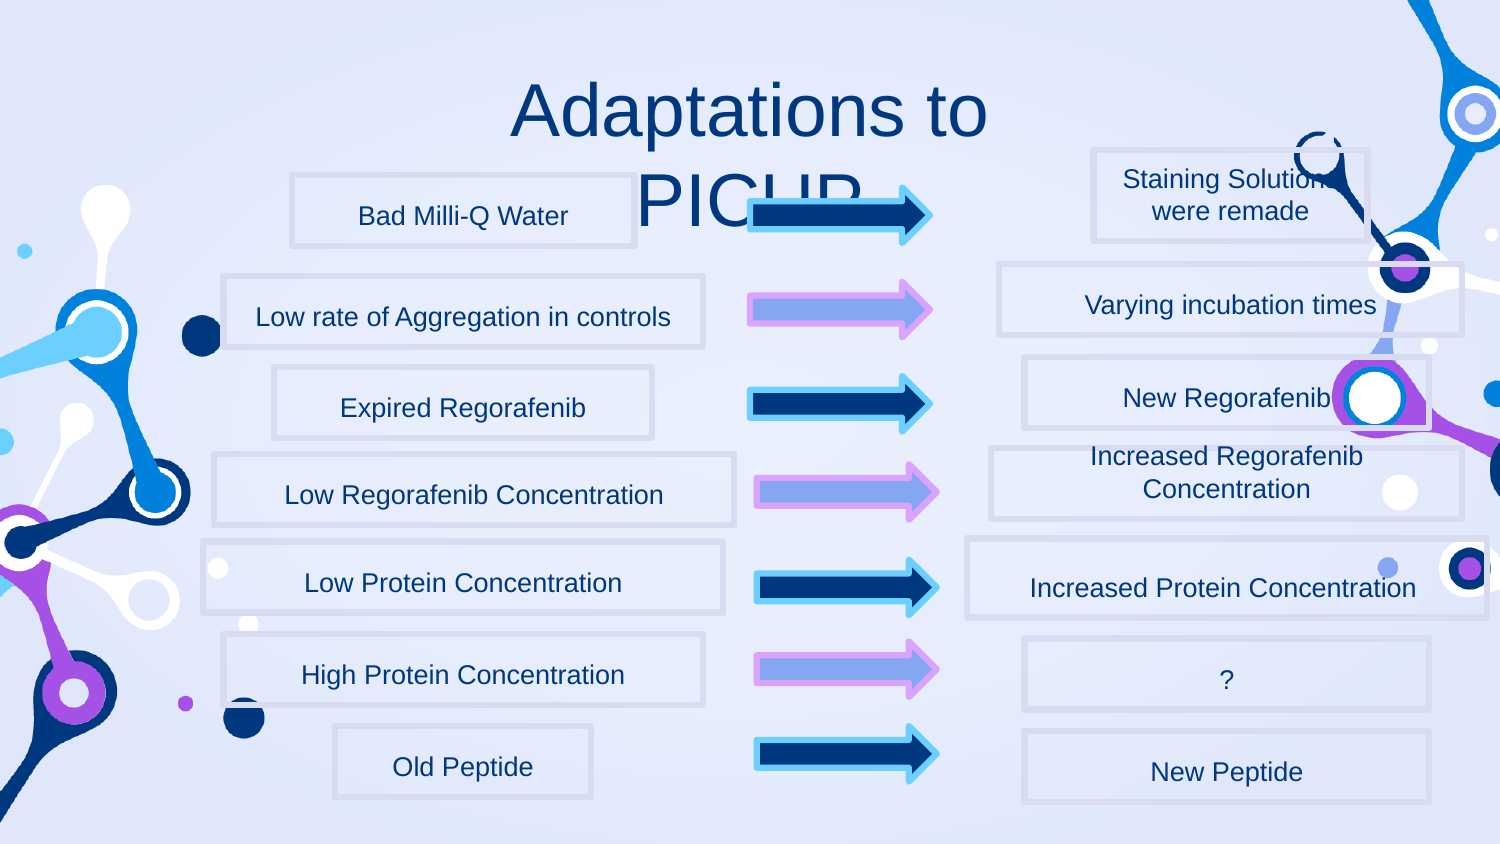

Adaptations to PICUP
Staining Solutions were remade
# Bad Milli-Q Water

Varying incubation times
Low rate of Aggregation in controls

New Regorafenib
Expired Regorafenib

Increased Regorafenib Concentration
Low Regorafenib Concentration

Increased Protein Concentration
Low Protein Concentration

High Protein Concentration
?

Old Peptide

New Peptide